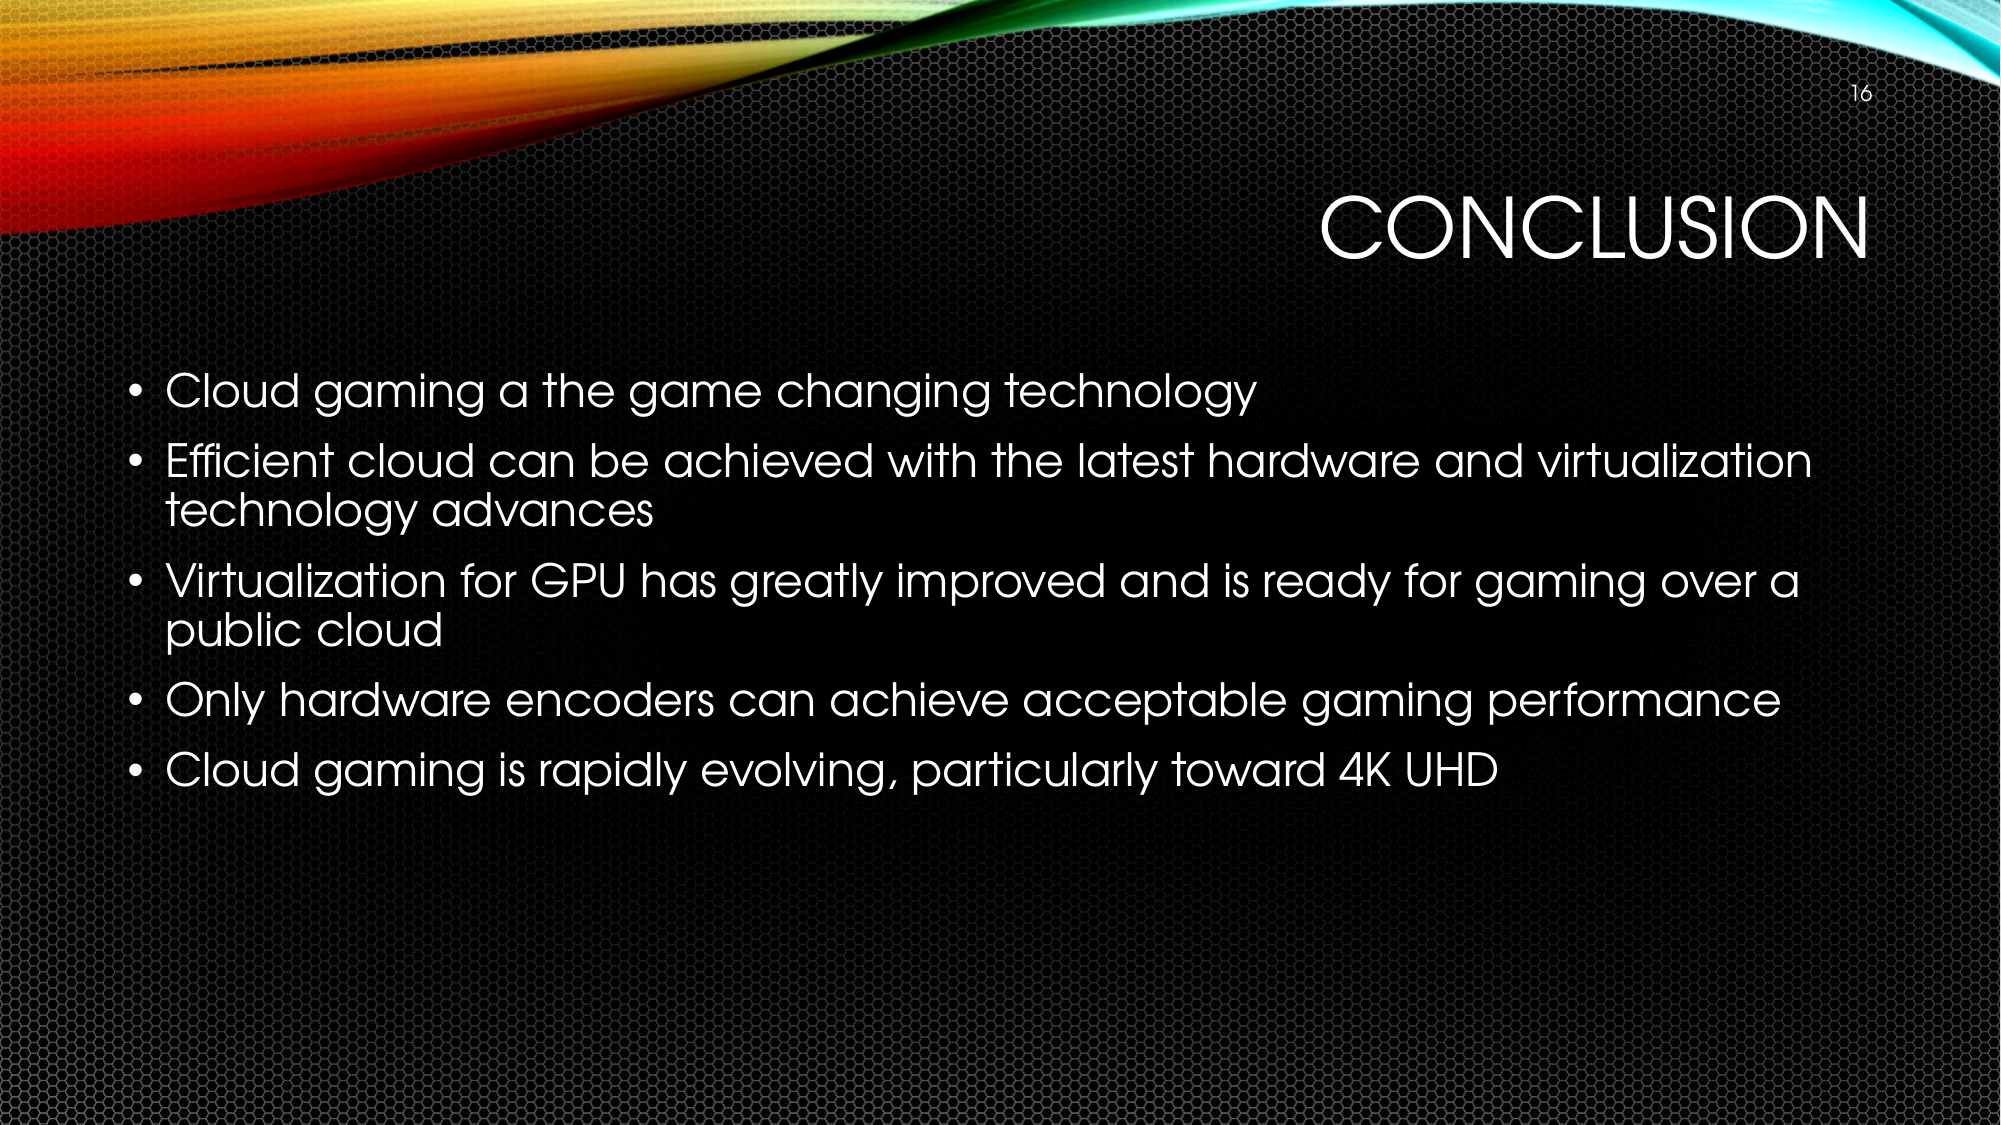

16
# Conclusion
Cloud gaming a the game changing technology
Efficient cloud can be achieved with the latest hardware and virtualization technology advances
Virtualization for GPU has greatly improved and is ready for gaming over a public cloud
Only hardware encoders can achieve acceptable gaming performance
Cloud gaming is rapidly evolving, particularly toward 4K UHD